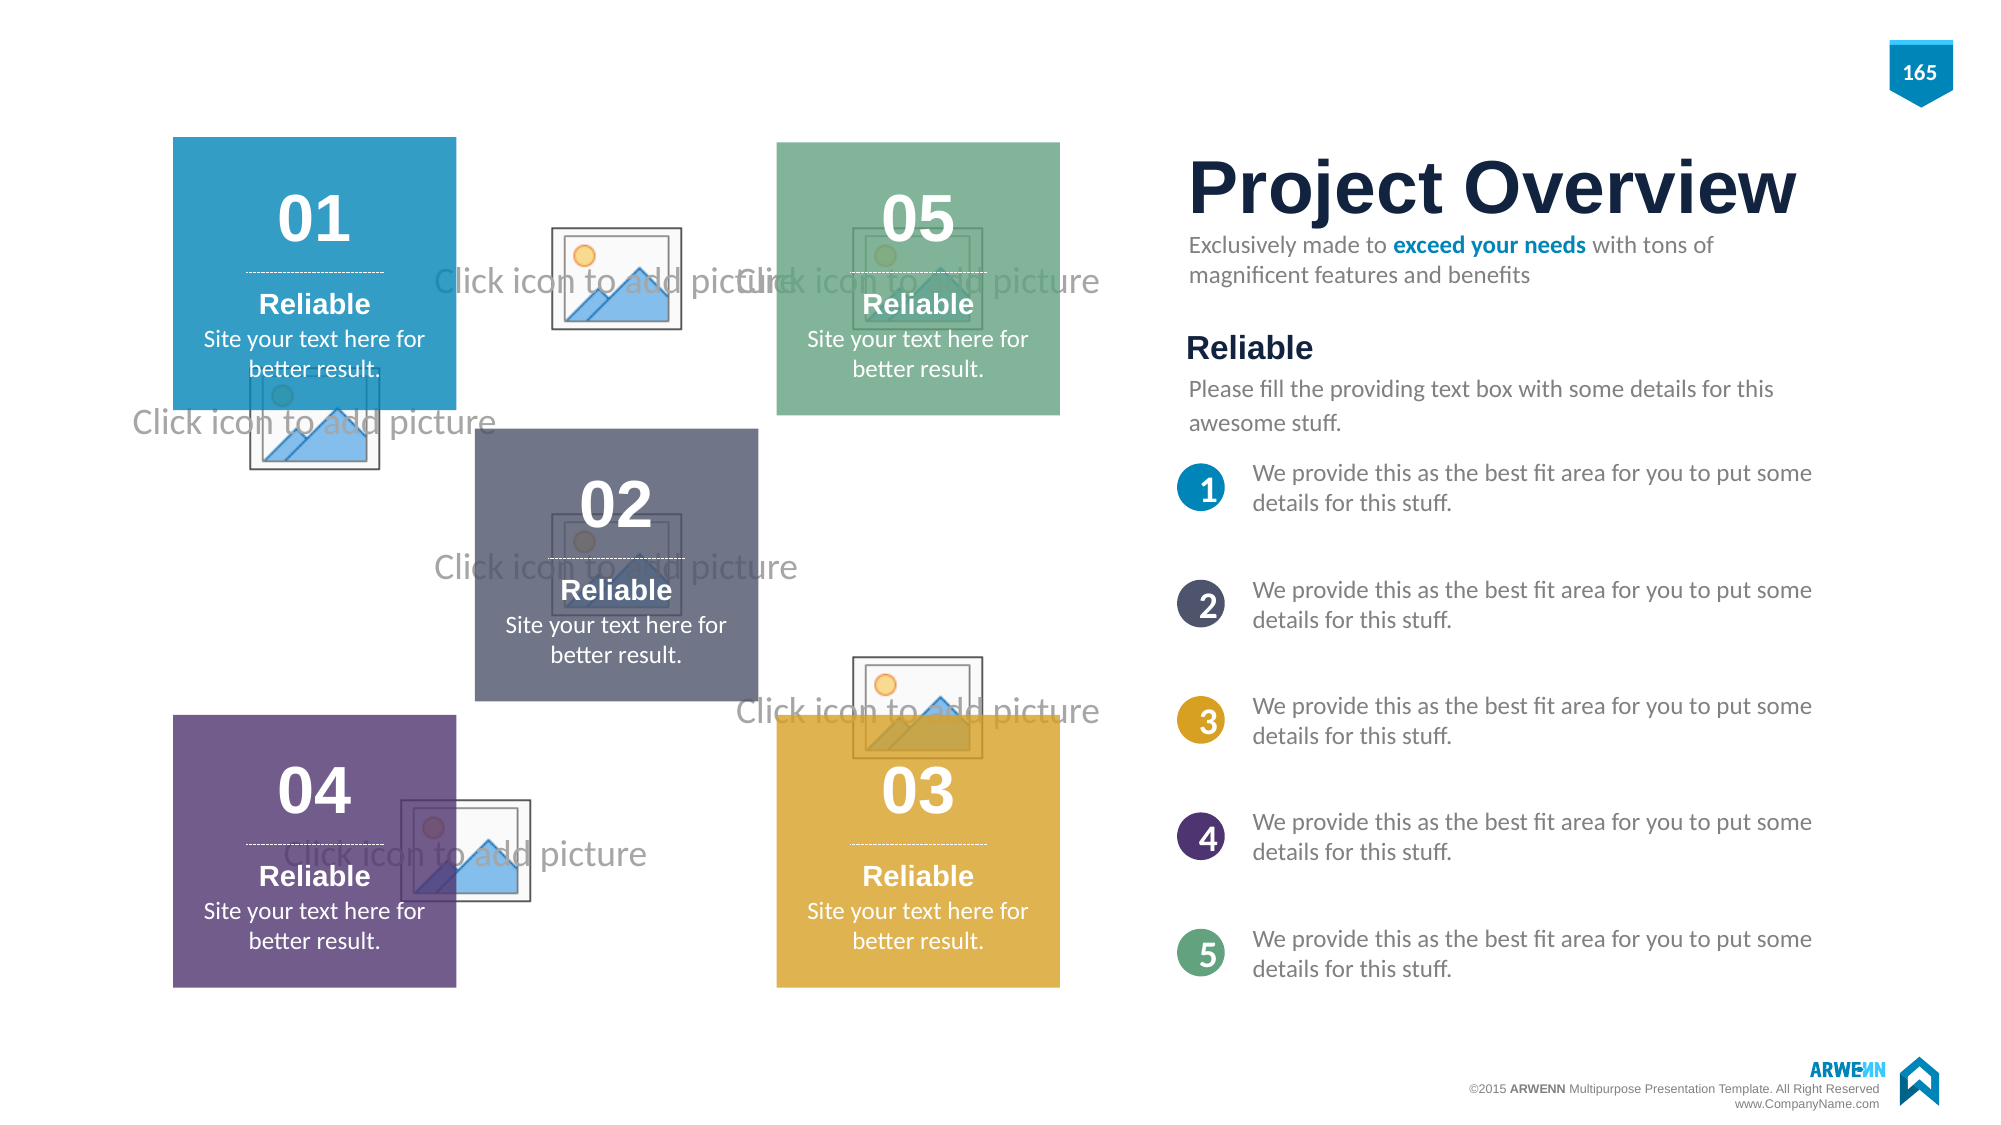

# Project Overview

01
Reliable
Site your text here for better result.
05
Reliable
Site your text here for better result.
Exclusively made to exceed your needs with tons of magnificent features and benefits
Reliable
Please fill the providing text box with some details for this awesome stuff.

We provide this as the best fit area for you to put some details for this stuff.
02
Reliable
Site your text here for better result.
1
We provide this as the best fit area for you to put some details for this stuff.
2
We provide this as the best fit area for you to put some details for this stuff.
3

04
Reliable
Site your text here for better result.
03
Reliable
Site your text here for better result.
We provide this as the best fit area for you to put some details for this stuff.
4
We provide this as the best fit area for you to put some details for this stuff.
5